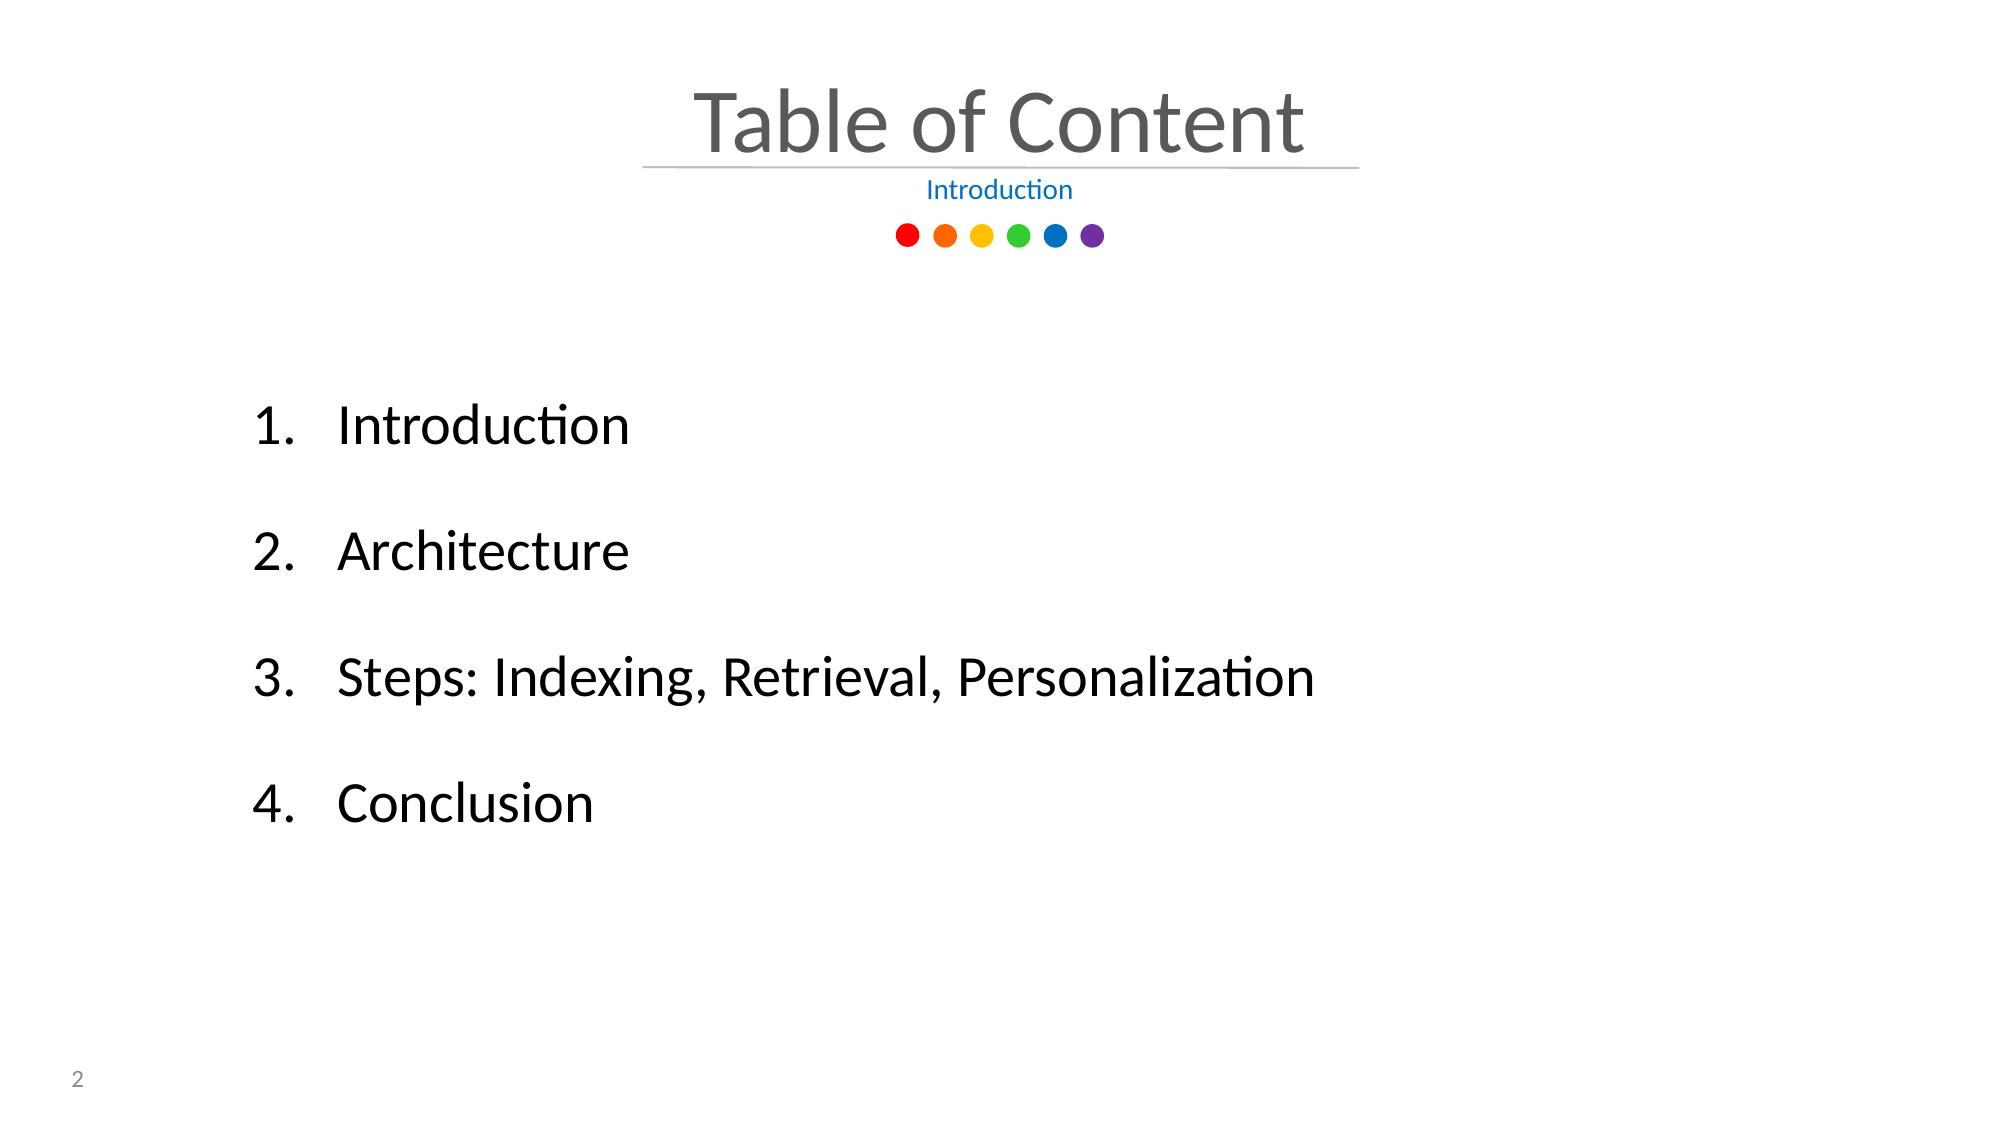

# Table of Content
Introduction

Introduction
Architecture
Steps: Indexing, Retrieval, Personalization
Conclusion
2